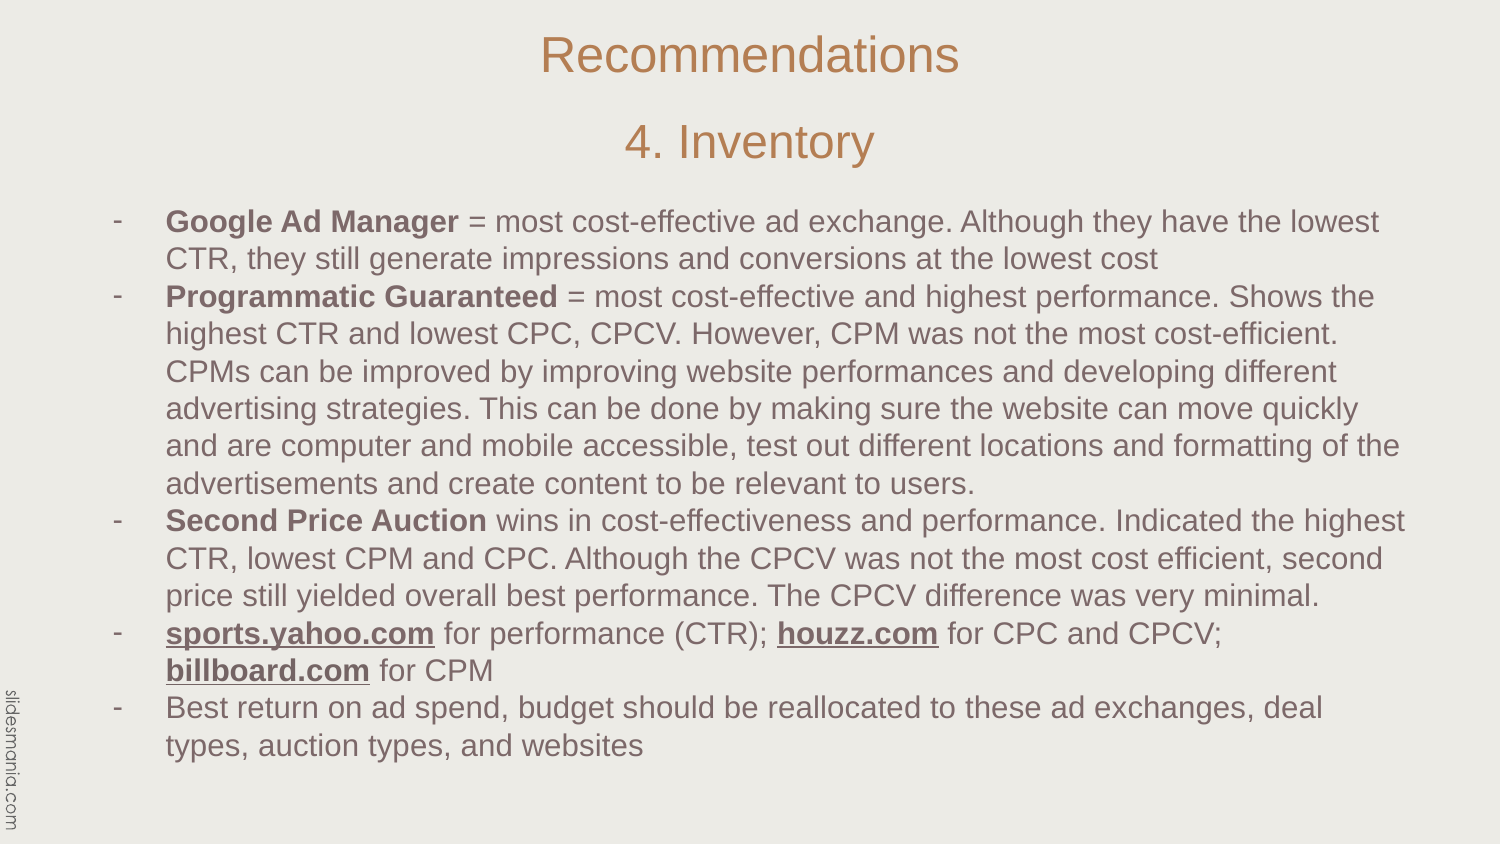

# Recommendations
4. Inventory

Google Ad Manager = most cost-effective ad exchange. Although they have the lowest CTR, they still generate impressions and conversions at the lowest cost
Programmatic Guaranteed = most cost-effective and highest performance. Shows the highest CTR and lowest CPC, CPCV. However, CPM was not the most cost-efficient. CPMs can be improved by improving website performances and developing different advertising strategies. This can be done by making sure the website can move quickly and are computer and mobile accessible, test out different locations and formatting of the advertisements and create content to be relevant to users.
Second Price Auction wins in cost-effectiveness and performance. Indicated the highest CTR, lowest CPM and CPC. Although the CPCV was not the most cost efficient, second price still yielded overall best performance. The CPCV difference was very minimal.
sports.yahoo.com for performance (CTR); houzz.com for CPC and CPCV; billboard.com for CPM
Best return on ad spend, budget should be reallocated to these ad exchanges, deal types, auction types, and websites